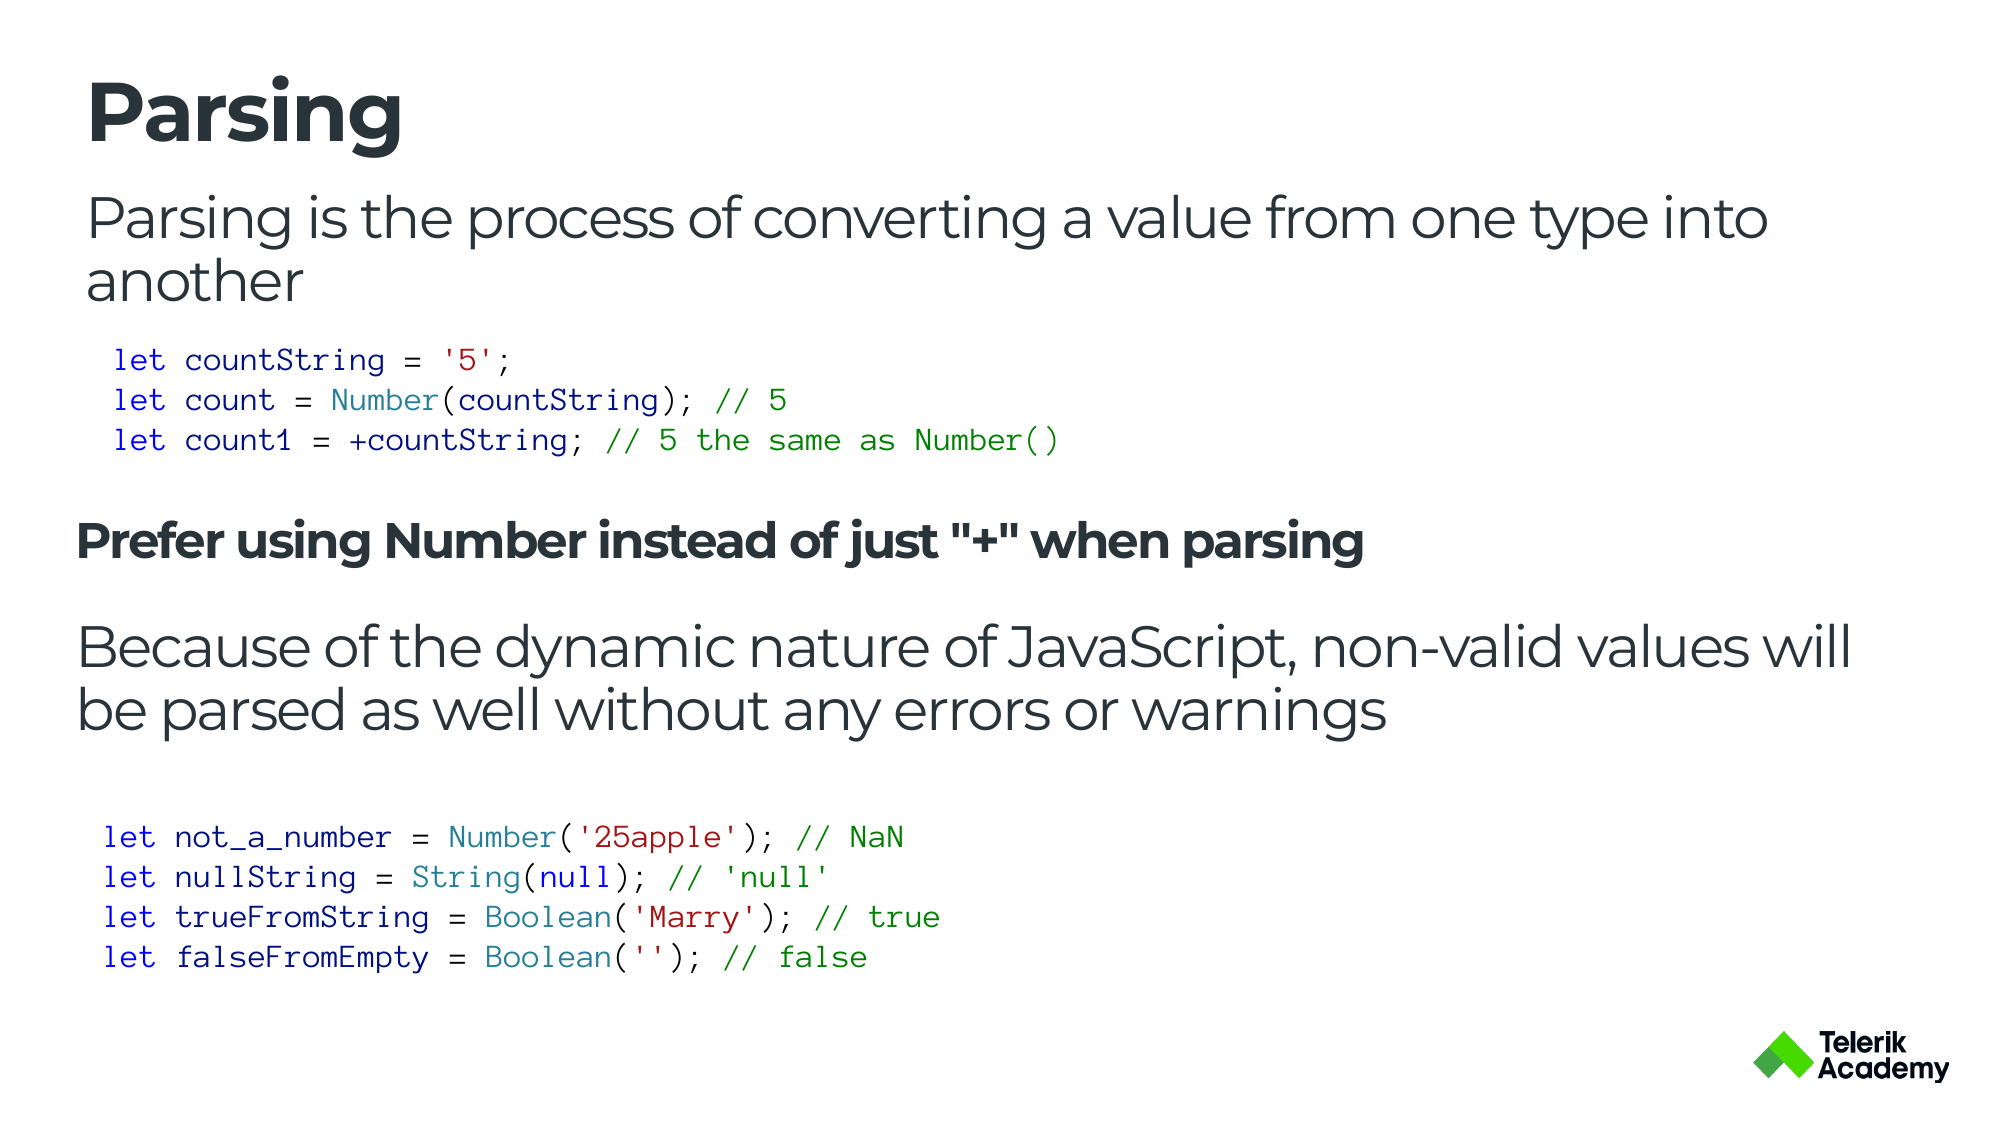

# Parsing
Parsing is the process of converting a value from one type into another
let countString = '5';
let count = Number(countString); // 5
let count1 = +countString; // 5 the same as Number()
Prefer using Number instead of just "+" when parsing
Because of the dynamic nature of JavaScript, non-valid values will be parsed as well without any errors or warnings
let not_a_number = Number('25apple'); // NaN
let nullString = String(null); // 'null'
let trueFromString = Boolean('Marry'); // true
let falseFromEmpty = Boolean(''); // false